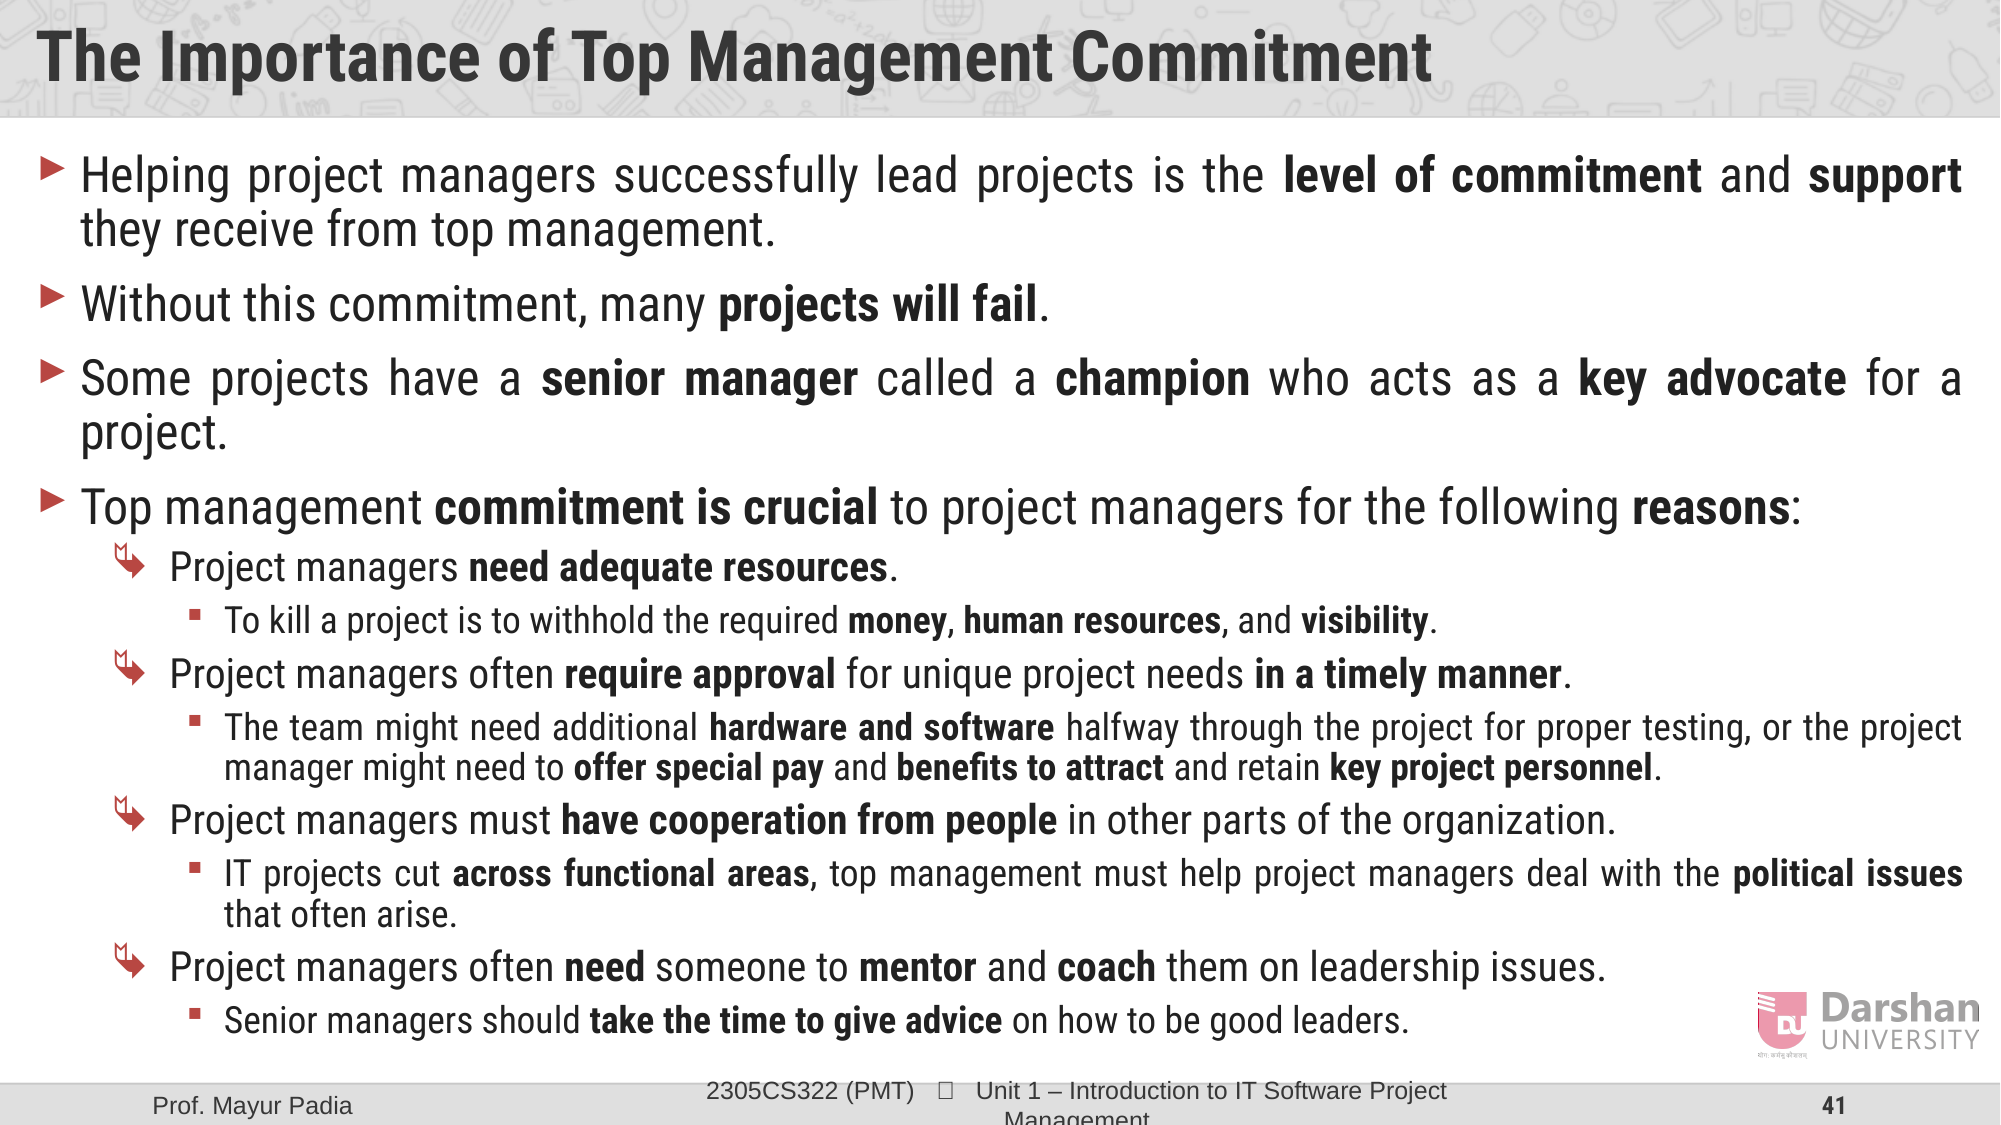

# The Importance of Top Management Commitment
Helping project managers successfully lead projects is the level of commitment and support they receive from top management.
Without this commitment, many projects will fail.
Some projects have a senior manager called a champion who acts as a key advocate for a project.
Top management commitment is crucial to project managers for the following reasons:
Project managers need adequate resources.
To kill a project is to withhold the required money, human resources, and visibility.
Project managers often require approval for unique project needs in a timely manner.
The team might need additional hardware and software halfway through the project for proper testing, or the project manager might need to offer special pay and benefits to attract and retain key project personnel.
Project managers must have cooperation from people in other parts of the organization.
IT projects cut across functional areas, top management must help project managers deal with the political issues that often arise.
Project managers often need someone to mentor and coach them on leadership issues.
Senior managers should take the time to give advice on how to be good leaders.